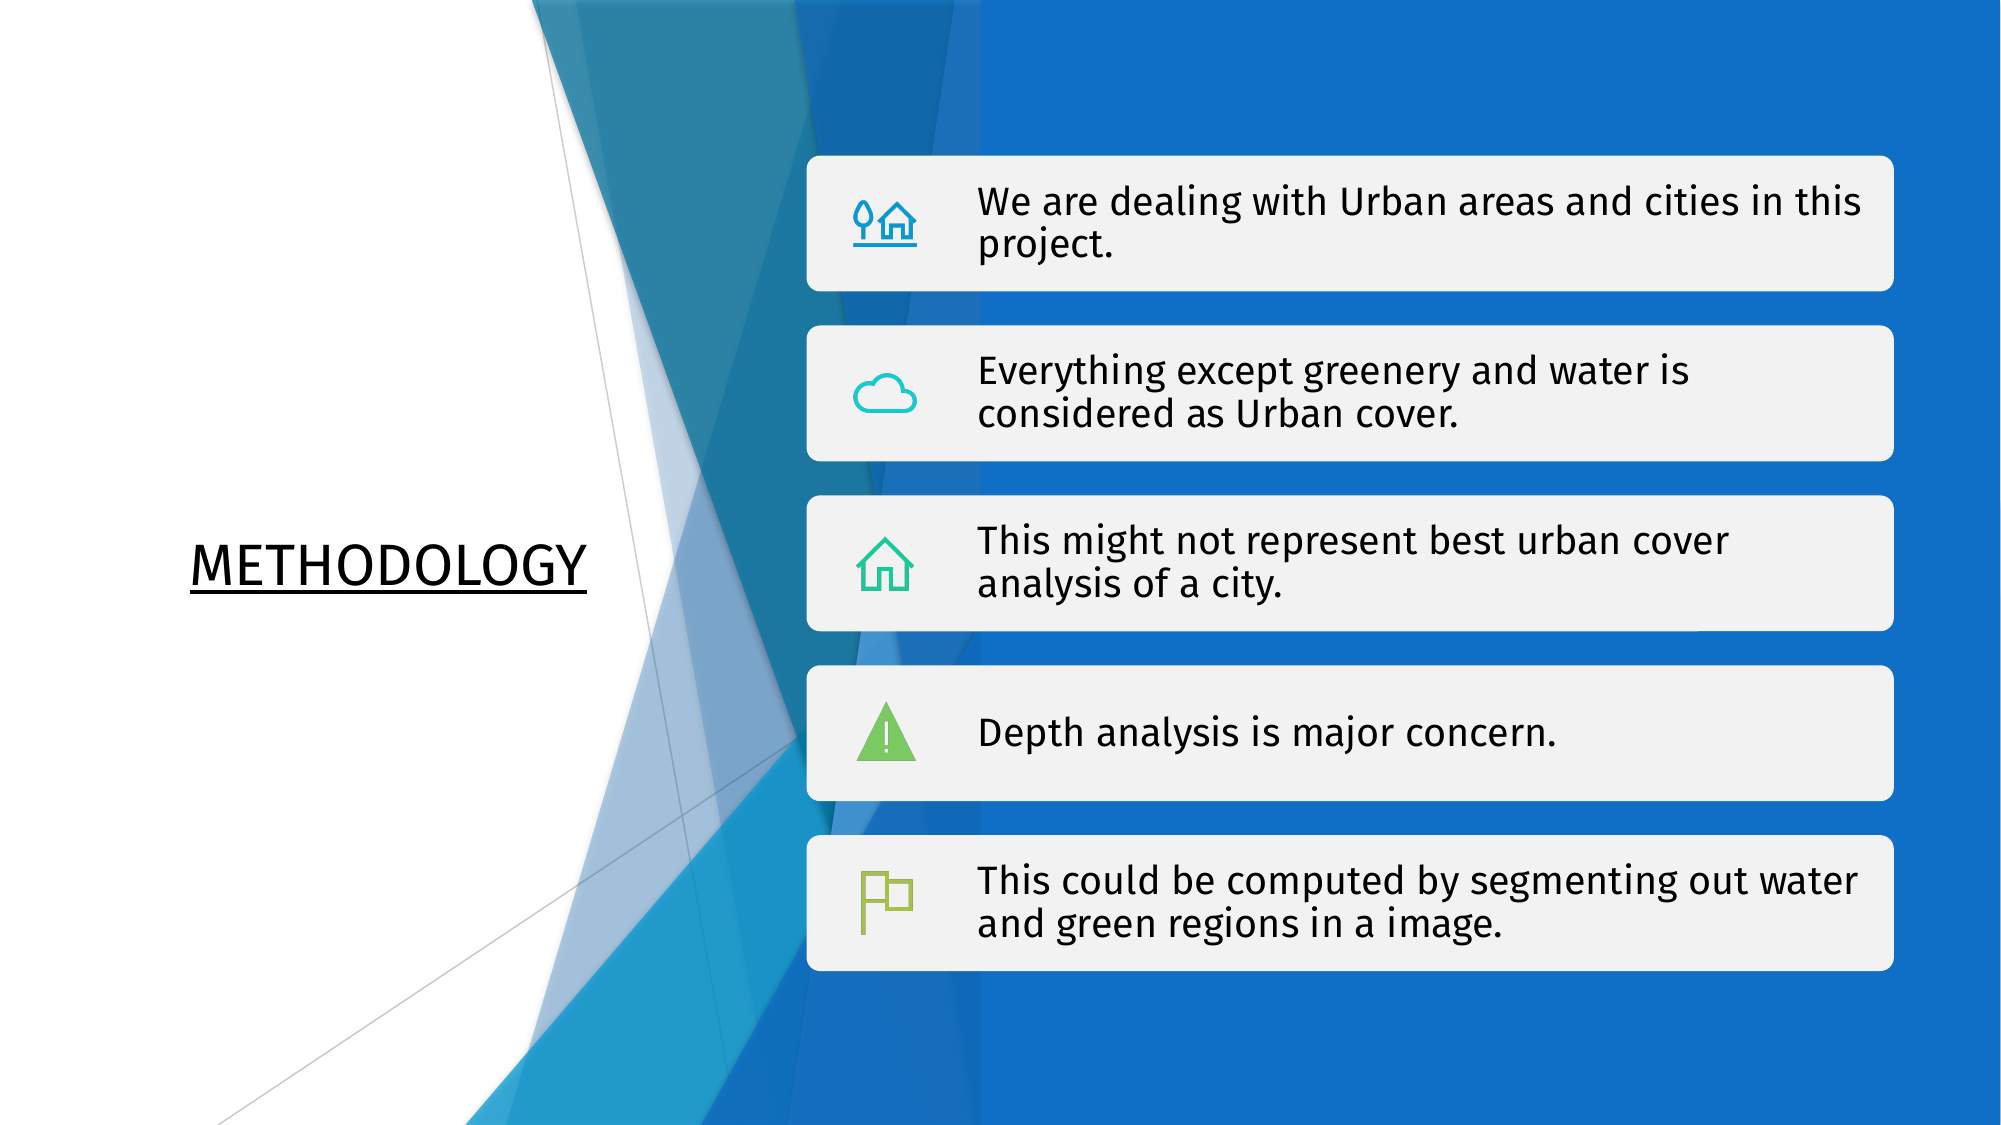

We are dealing with Urban areas and cities in this project.
Everything except greenery and water is considered as Urban cover.
This might not represent best urban cover analysis of a city.
Depth analysis is major concern.
This could be computed by segmenting out water and green regions in a image.
# METHODOLOGY